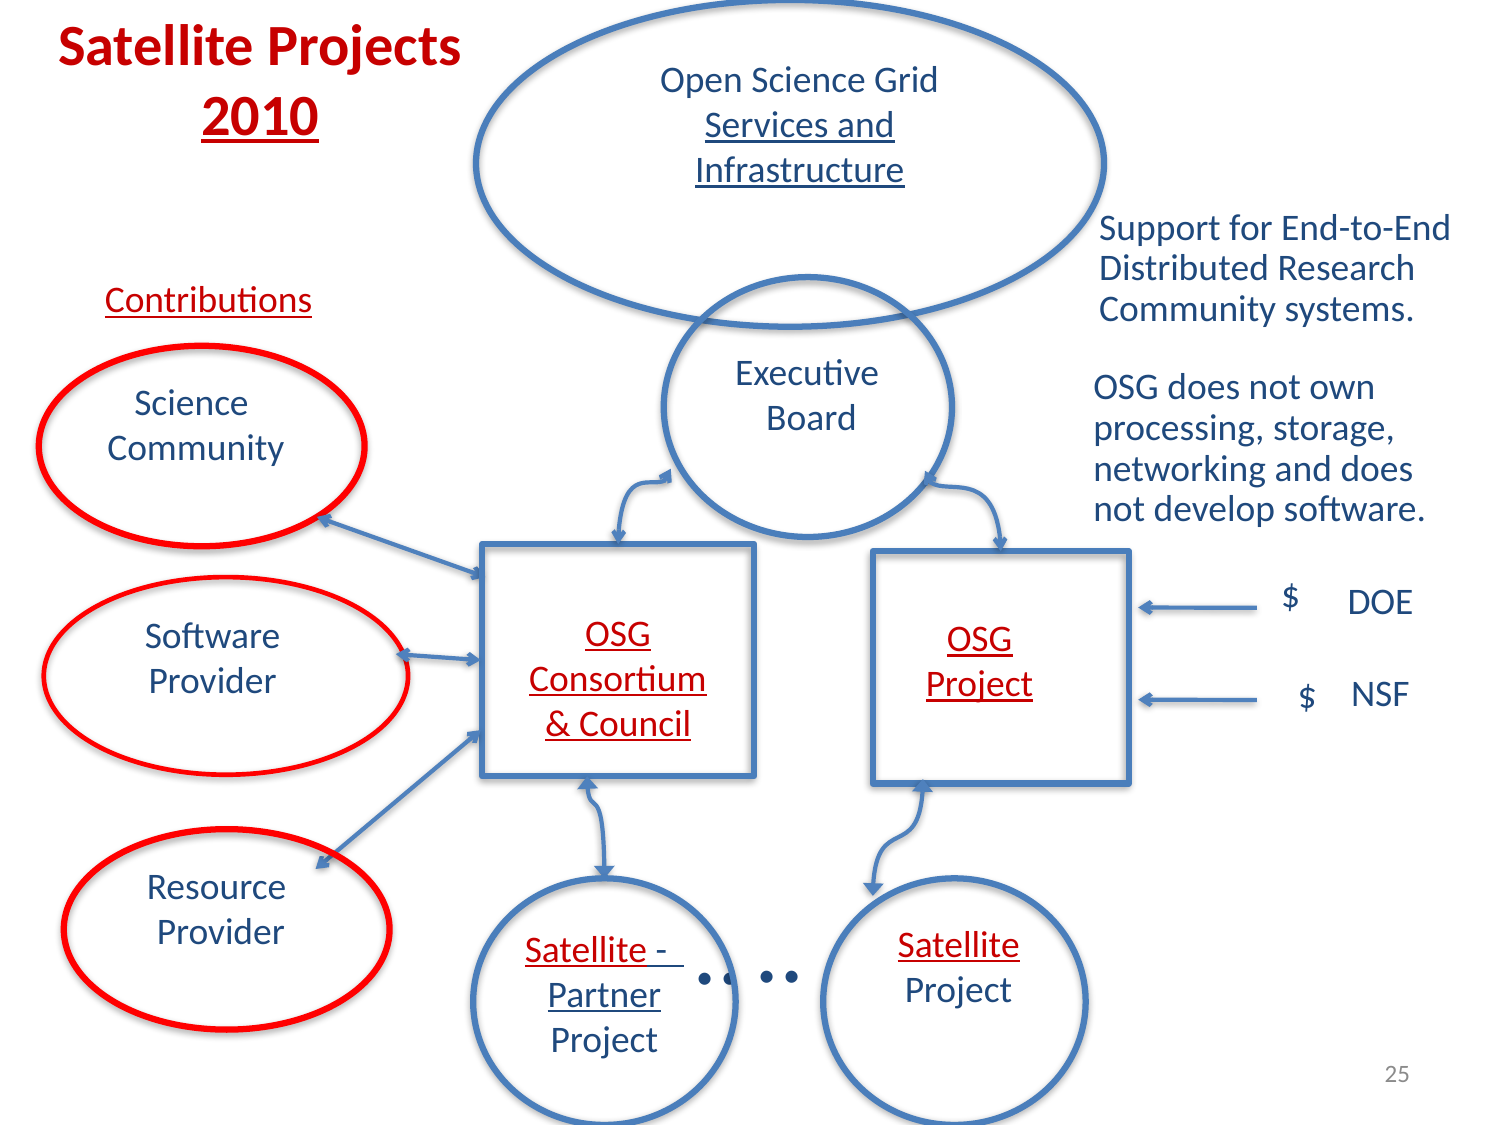

Satellite Projects
2010

Open Science Grid
Services and
Infrastructure
Support for End-to-End Distributed Research  Community systems.
Contributions

Executive
Board

OSG does not own processing, storage, networking and does not develop software.
Science
Community

$
DOE

OSG
Consortium
& Council
Software
Provider
OSG
Project
NSF
$

Resource
Provider
..
..

Satellite
Project
Satellite -
Partner
Project
25